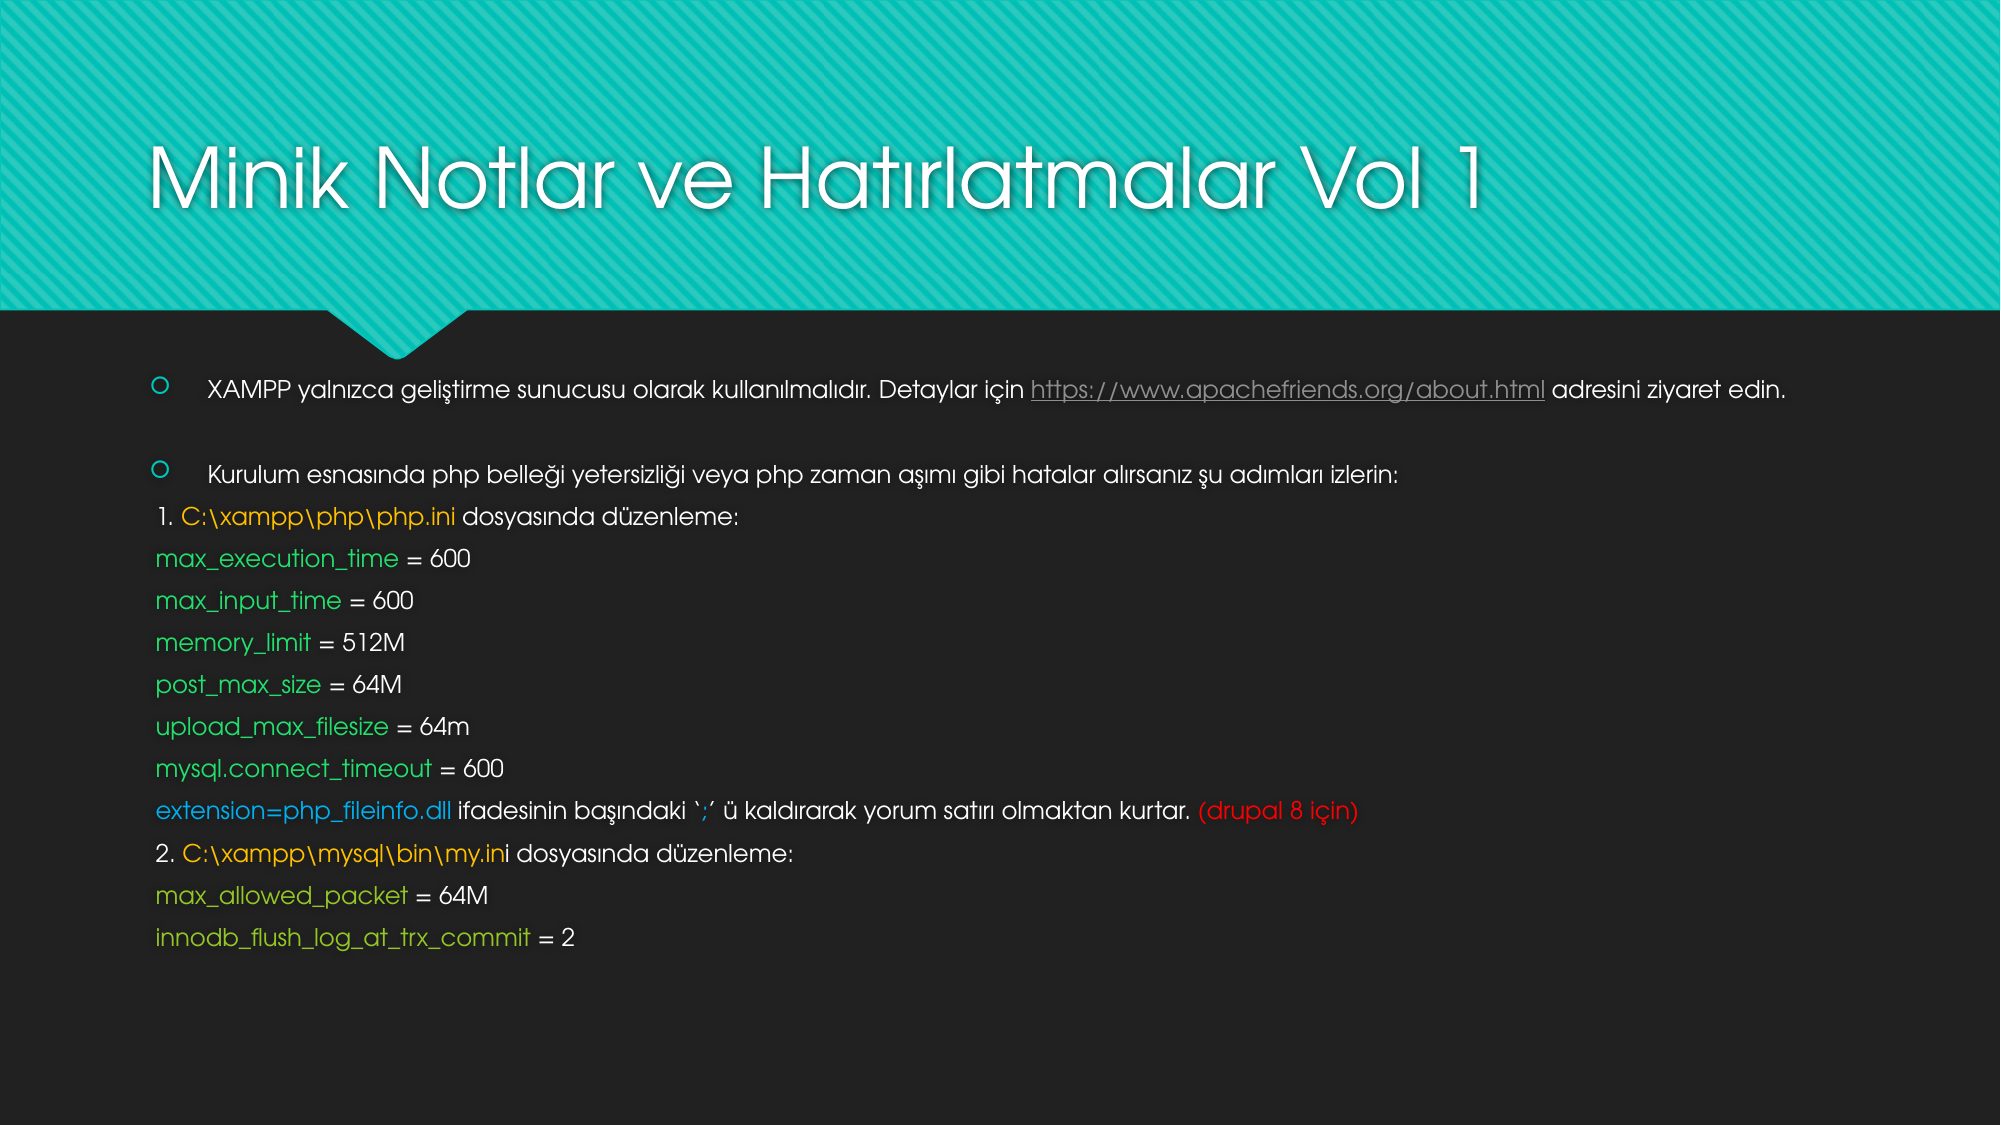

# Minik Notlar ve Hatırlatmalar Vol 1
XAMPP yalnızca geliştirme sunucusu olarak kullanılmalıdır. Detaylar için https://www.apachefriends.org/about.html adresini ziyaret edin.

Kurulum esnasında php belleği yetersizliği veya php zaman aşımı gibi hatalar alırsanız şu adımları izlerin:
1. C:\xampp\php\php.ini dosyasında düzenleme:
	max_execution_time = 600
	max_input_time = 600
	memory_limit = 512M
	post_max_size = 64M
	upload_max_filesize = 64m
	mysql.connect_timeout = 600
	extension=php_fileinfo.dll ifadesinin başındaki ‘;’ ü kaldırarak yorum satırı olmaktan kurtar. (drupal 8 için)
2. C:\xampp\mysql\bin\my.ini dosyasında düzenleme:
	max_allowed_packet = 64M
	innodb_flush_log_at_trx_commit = 2